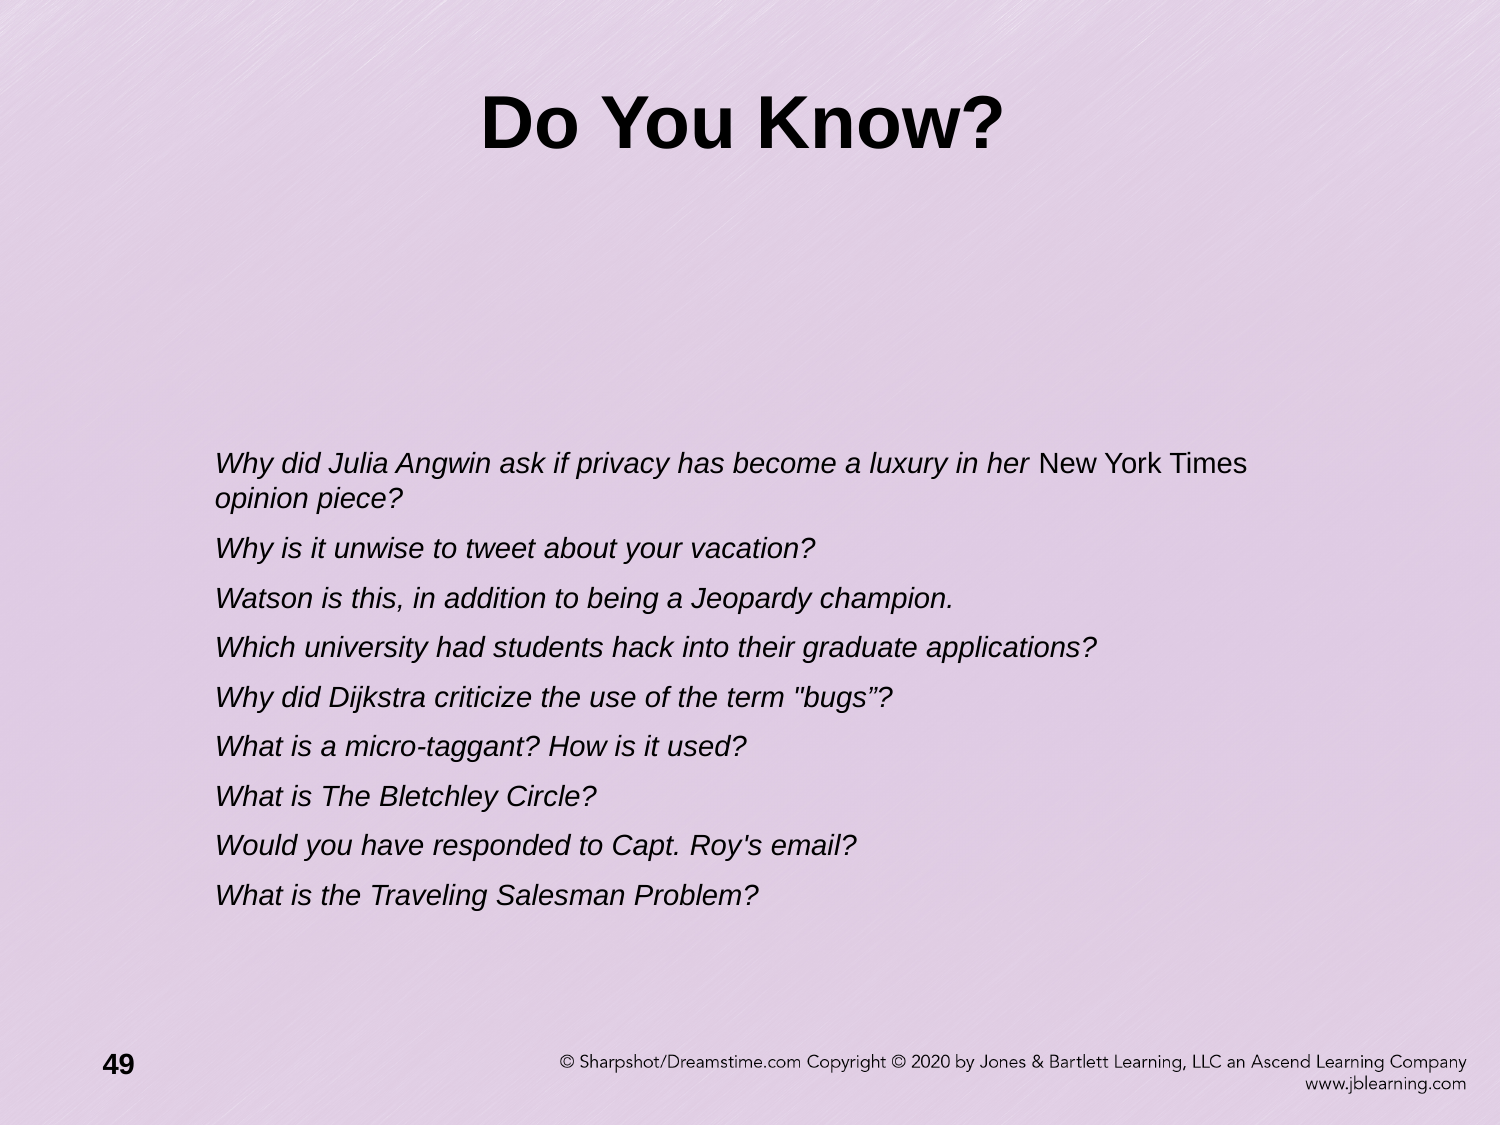

# Do You Know?
Why did Julia Angwin ask if privacy has become a luxury in her New York Times opinion piece?
Why is it unwise to tweet about your vacation?
Watson is this, in addition to being a Jeopardy champion.
Which university had students hack into their graduate applications?
Why did Dijkstra criticize the use of the term "bugs”?
What is a micro-taggant? How is it used?
What is The Bletchley Circle?
Would you have responded to Capt. Roy's email?
What is the Traveling Salesman Problem?
49